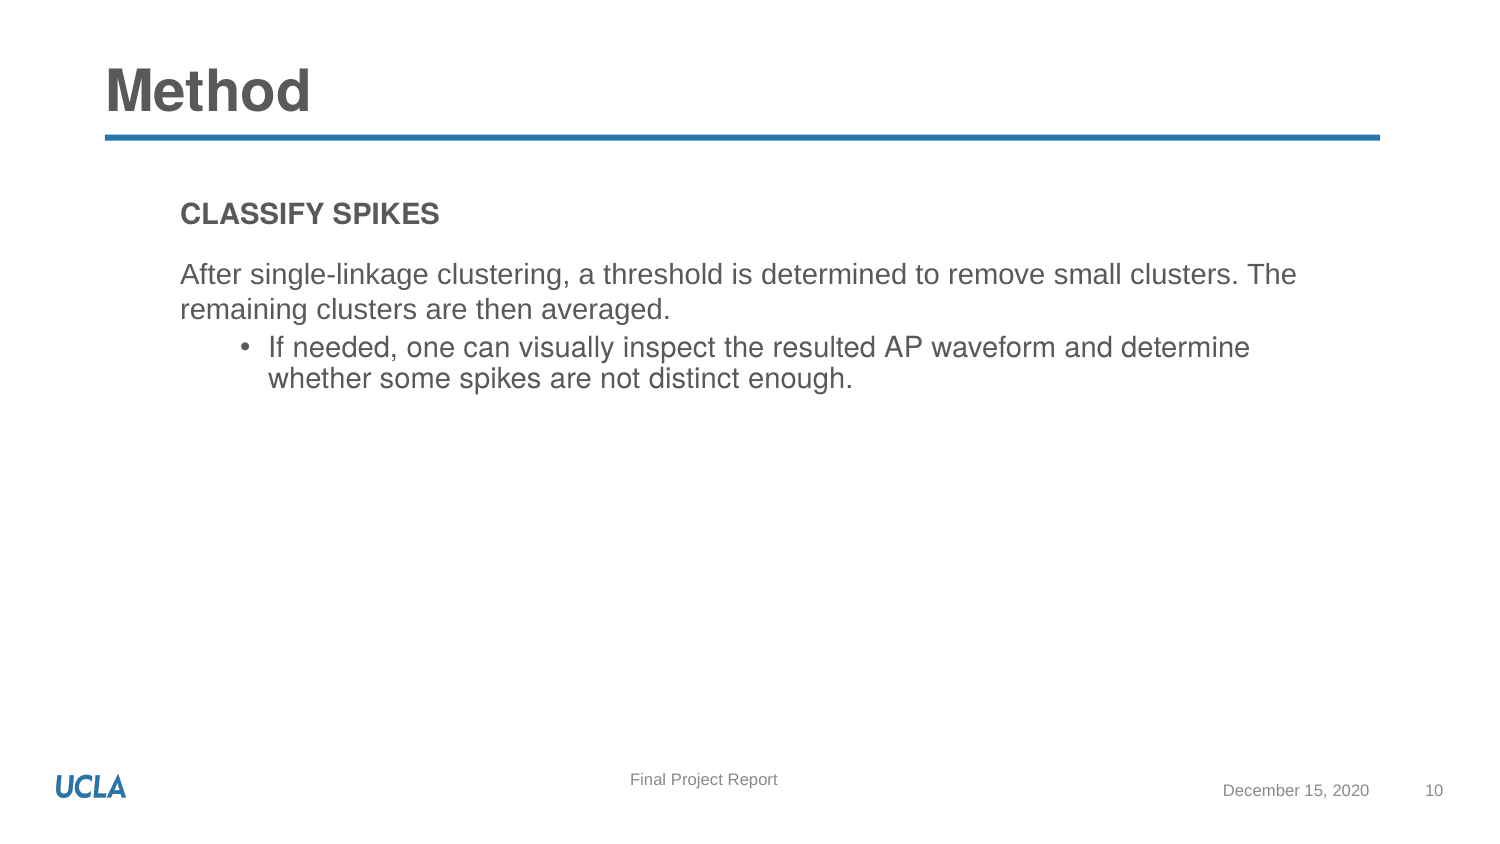

# Method
Classify spikes
After single-linkage clustering, a threshold is determined to remove small clusters. The remaining clusters are then averaged.
If needed, one can visually inspect the resulted AP waveform and determine whether some spikes are not distinct enough.
December 15, 2020
10